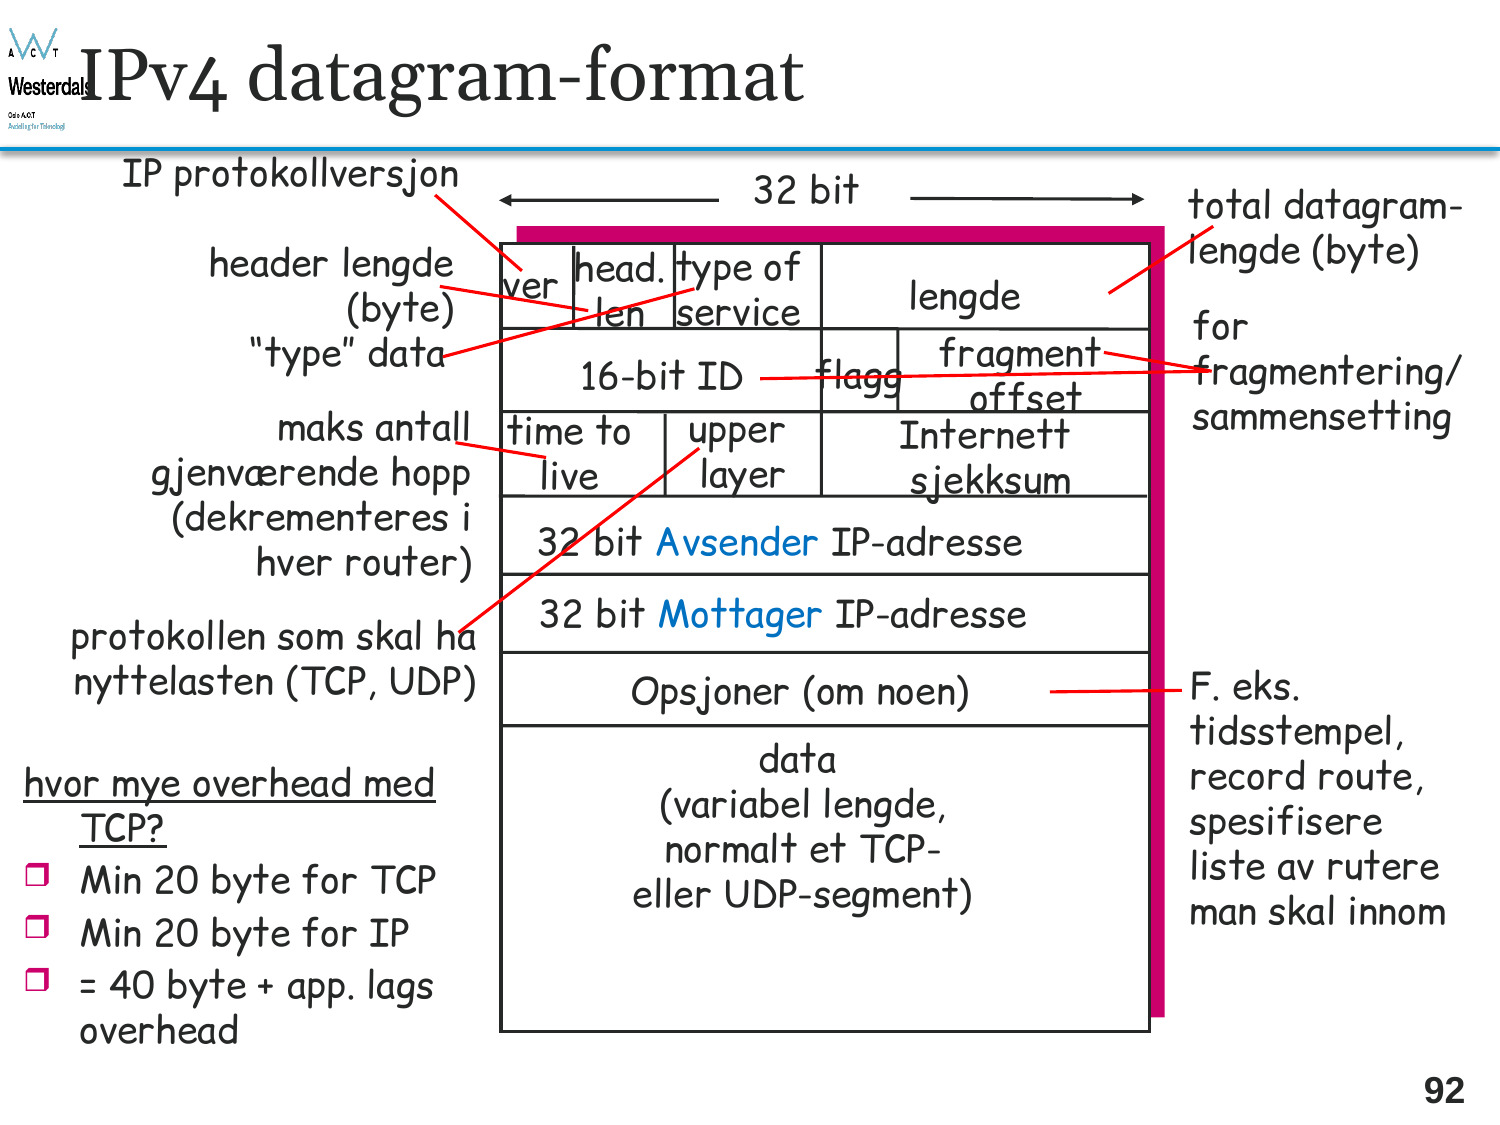

# IPv4 datagram-format
IP protokollversjon

ver
32 bit

total datagram-
lengde (byte)

lengde

header lengde
 (byte)
head.
len

type of
service

“type” data

for
fragmentering/
sammensetting
fragment
 offset
flagg
16-bit ID

maks antall
gjenværende hopp
(dekrementeres i
hver router)
time to
live

upper
 layer

protokollen som skal ha
nyttelasten (TCP, UDP)
Internett
 sjekksum

32 bit Avsender IP-adresse

32 bit Mottager IP-adresse

F. eks.
tidsstempel,
record route,
spesifisere
liste av rutere
man skal innom
Opsjoner (om noen)

data
(variabel lengde,
normalt et TCP-
eller UDP-segment)
hvor mye overhead med TCP?
Min 20 byte for TCP
Min 20 byte for IP
= 40 byte + app. lags overhead
92
Bjørn O. Listog -- blistog@nith.no